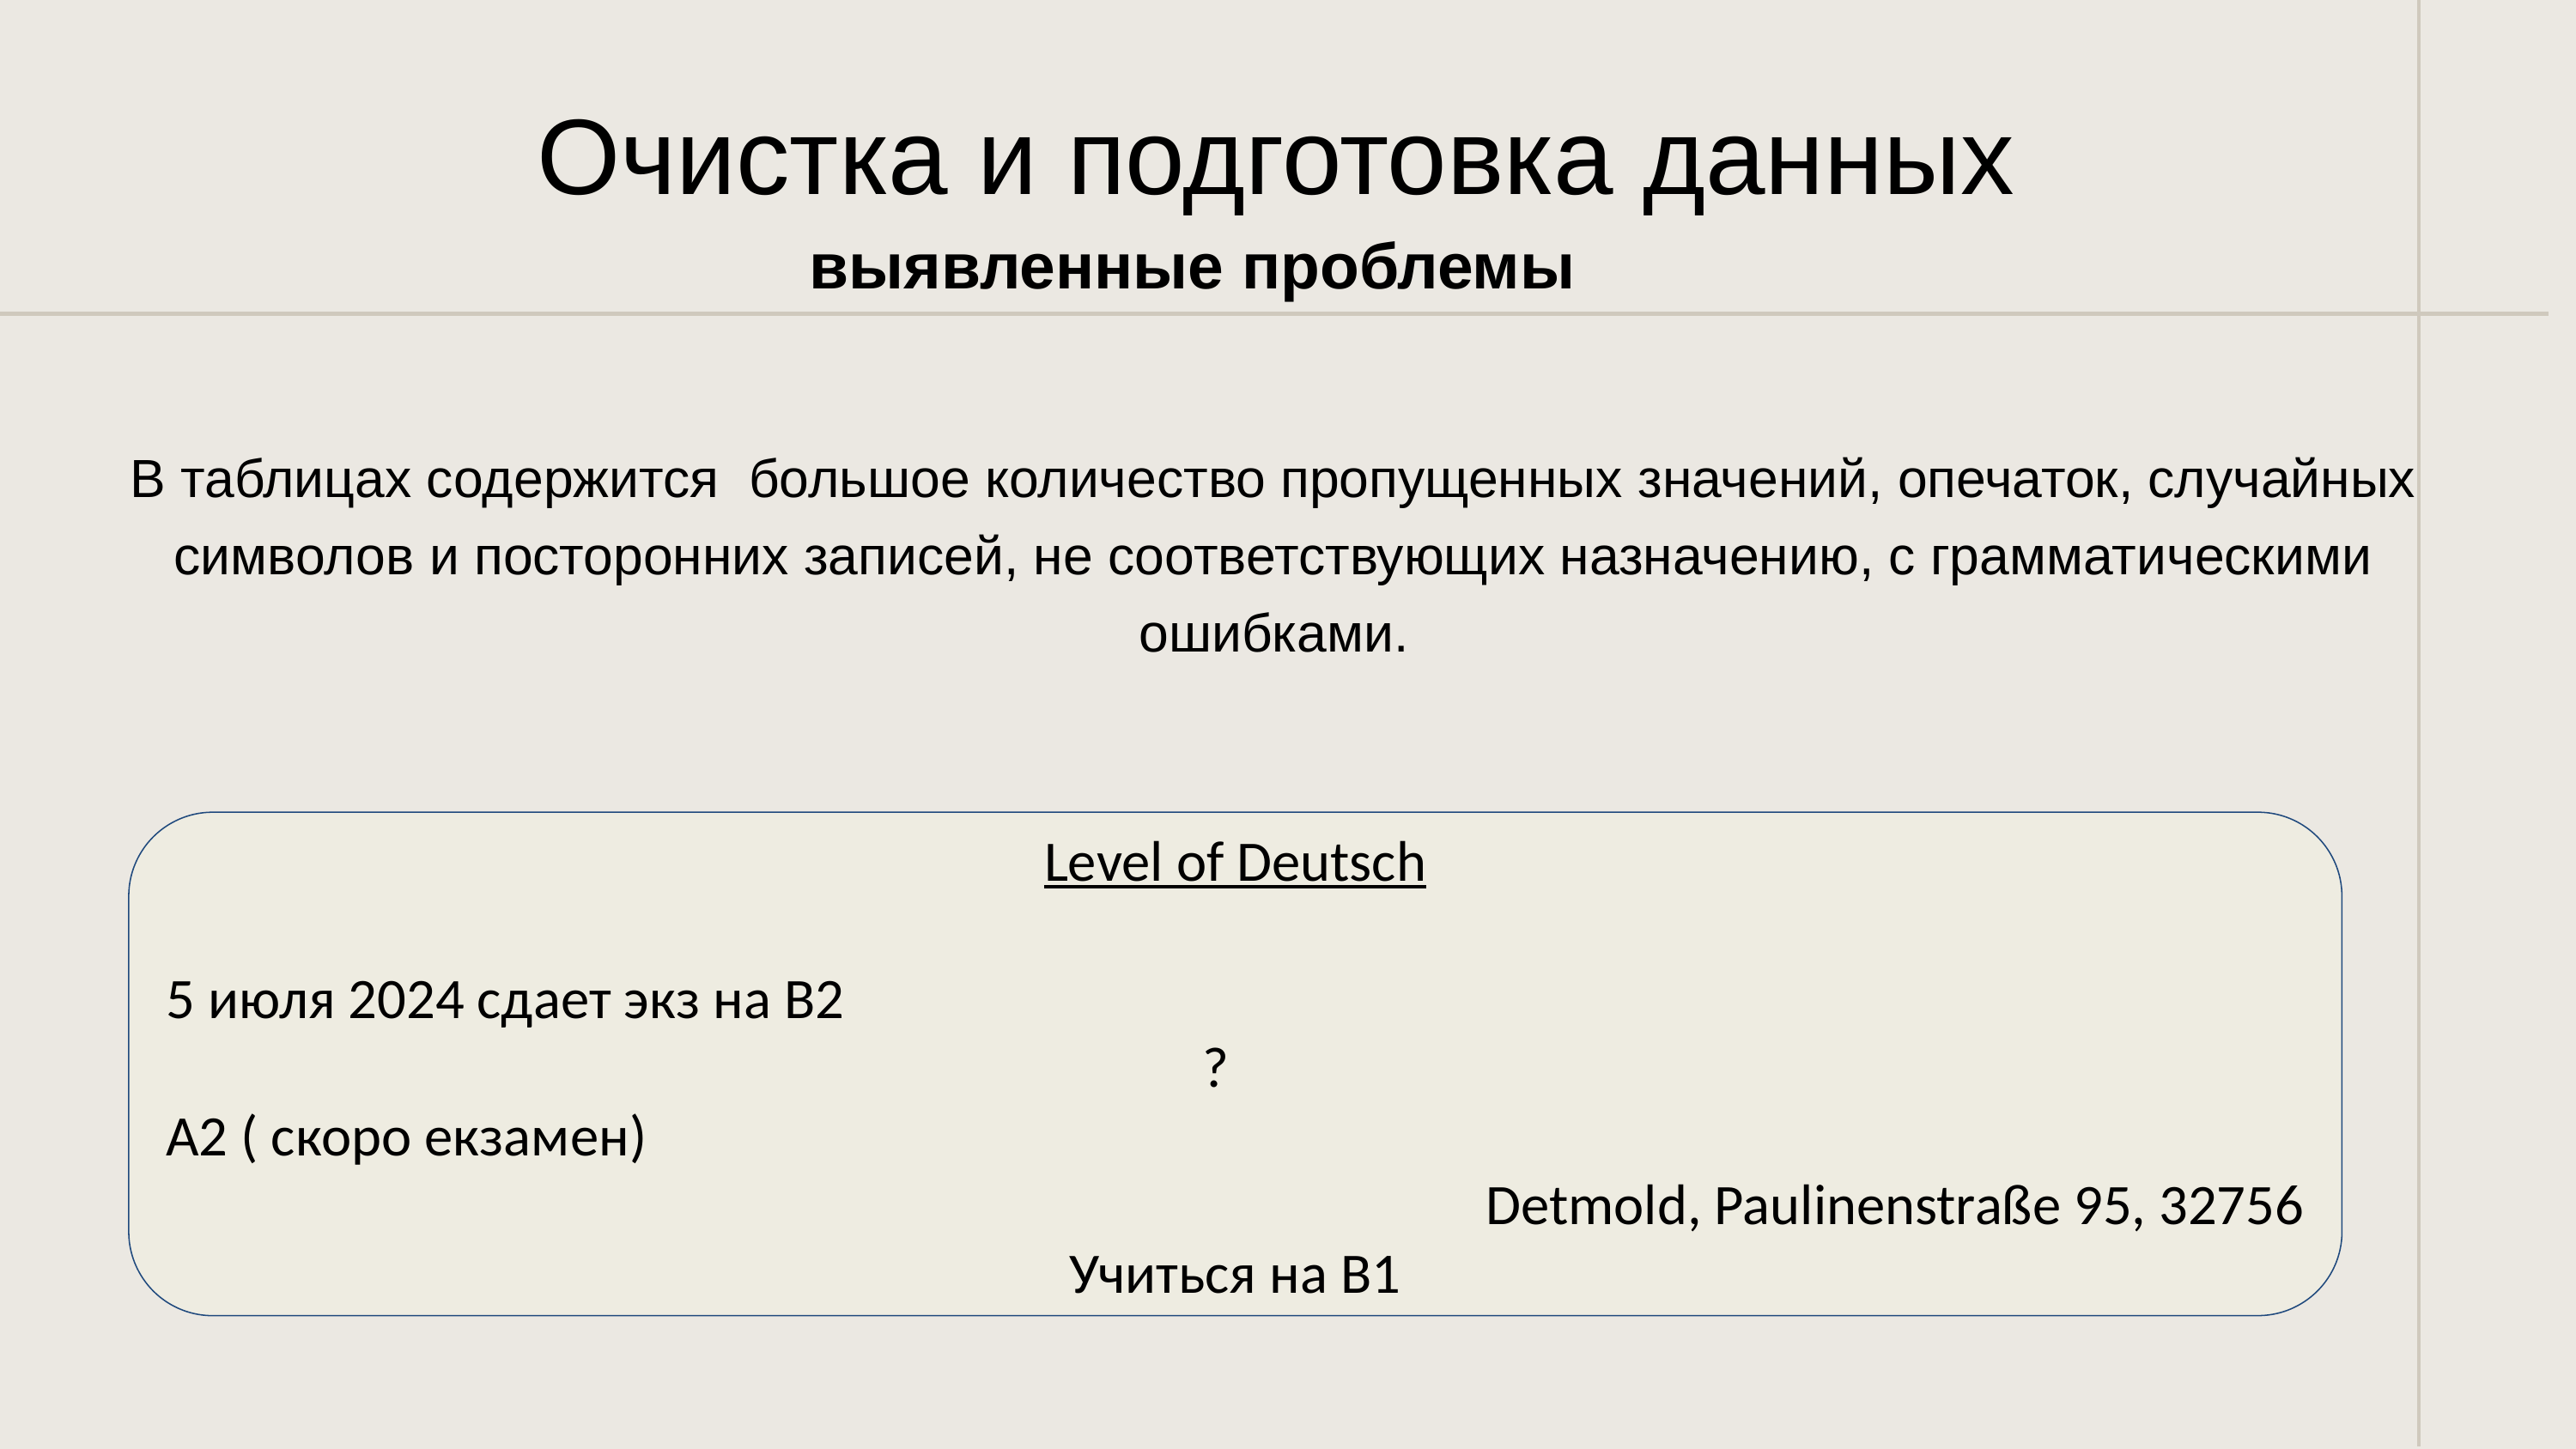

Очистка и подготовка данных
  выявленные проблемы
В таблицах содержится  большое количество пропущенных значений, опечаток, случайных символов и посторонних записей, не соответствующих назначению, с грамматическими ошибками.

Level of Deutsch

5 июля 2024 сдает экз на В2
?
А2 ( скоро екзамен)
Detmold, Paulinenstraße 95, 32756
Учиться на B1